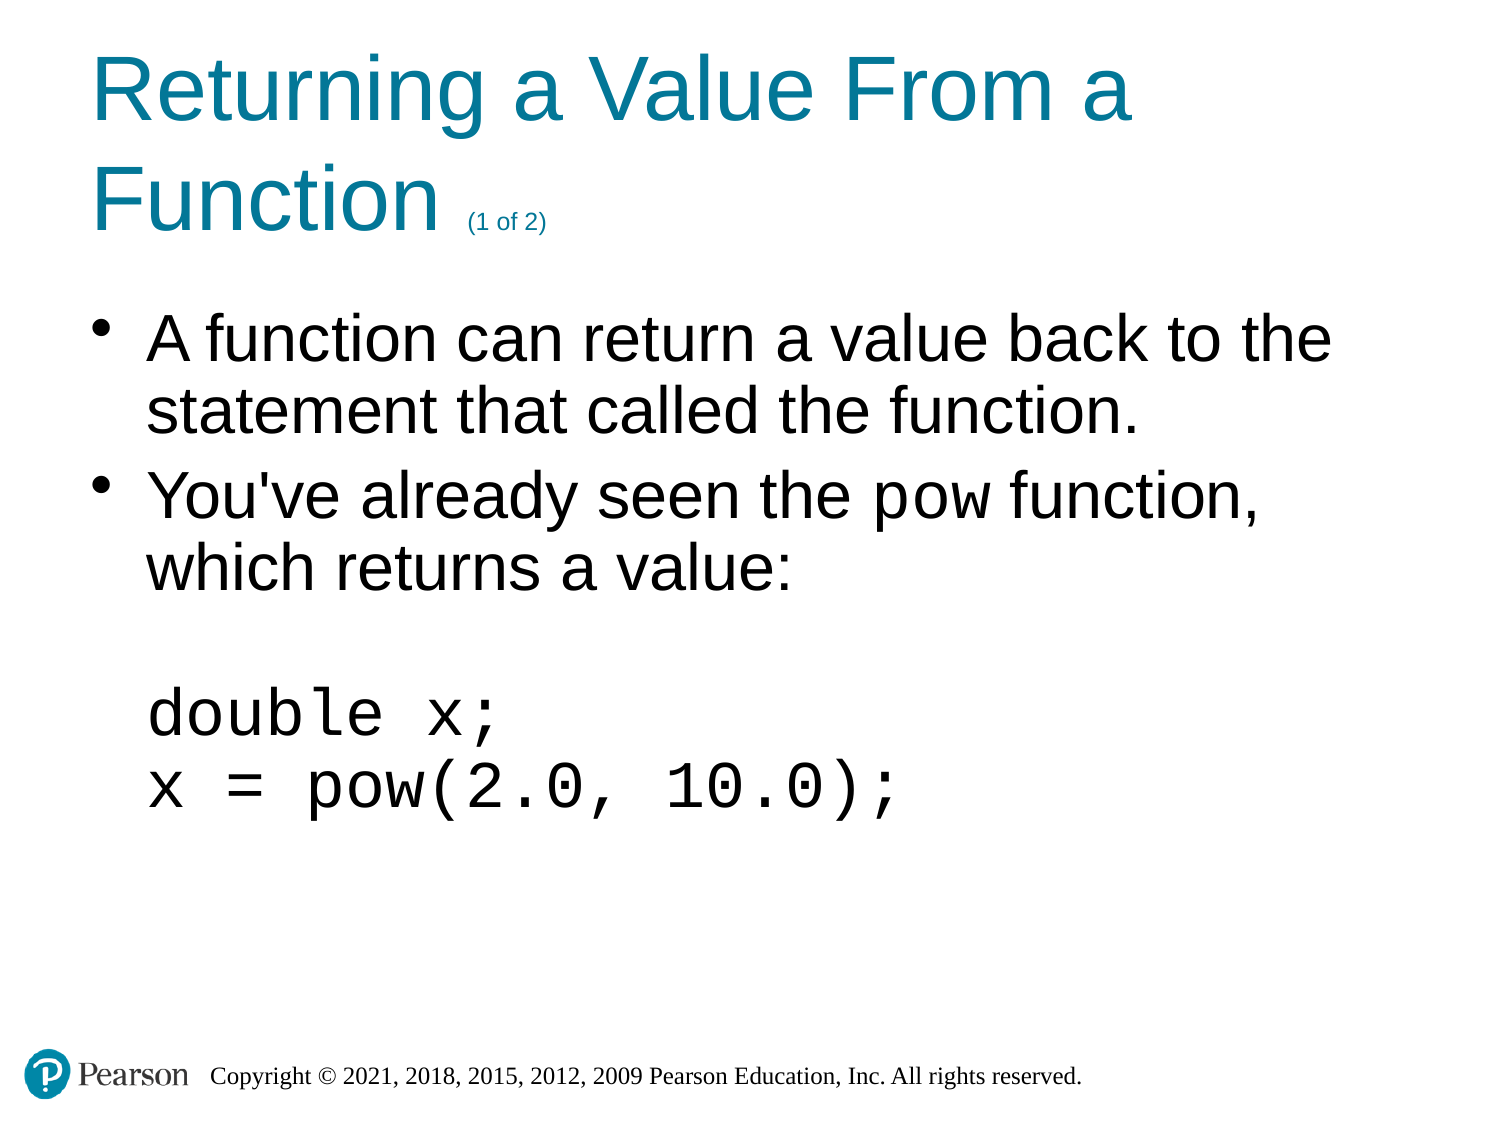

# Returning a Value From a Function (1 of 2)
A function can return a value back to the statement that called the function.
You've already seen the pow function, which returns a value:
double x;
x = pow(2.0, 10.0);